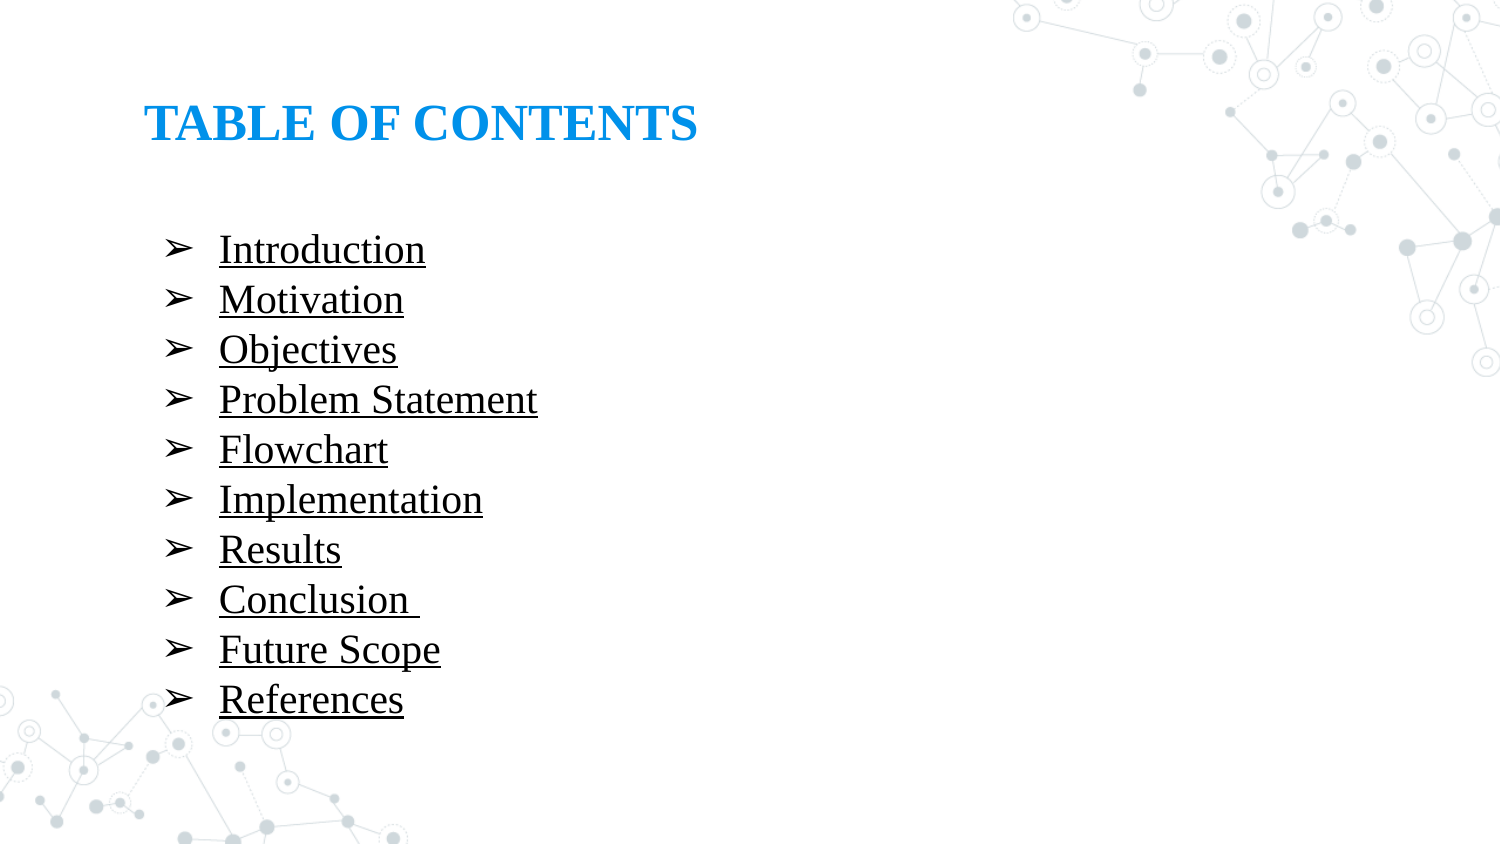

# TABLE OF CONTENTS
Introduction
Motivation
Objectives
Problem Statement
Flowchart
Implementation
Results
Conclusion
Future Scope
References